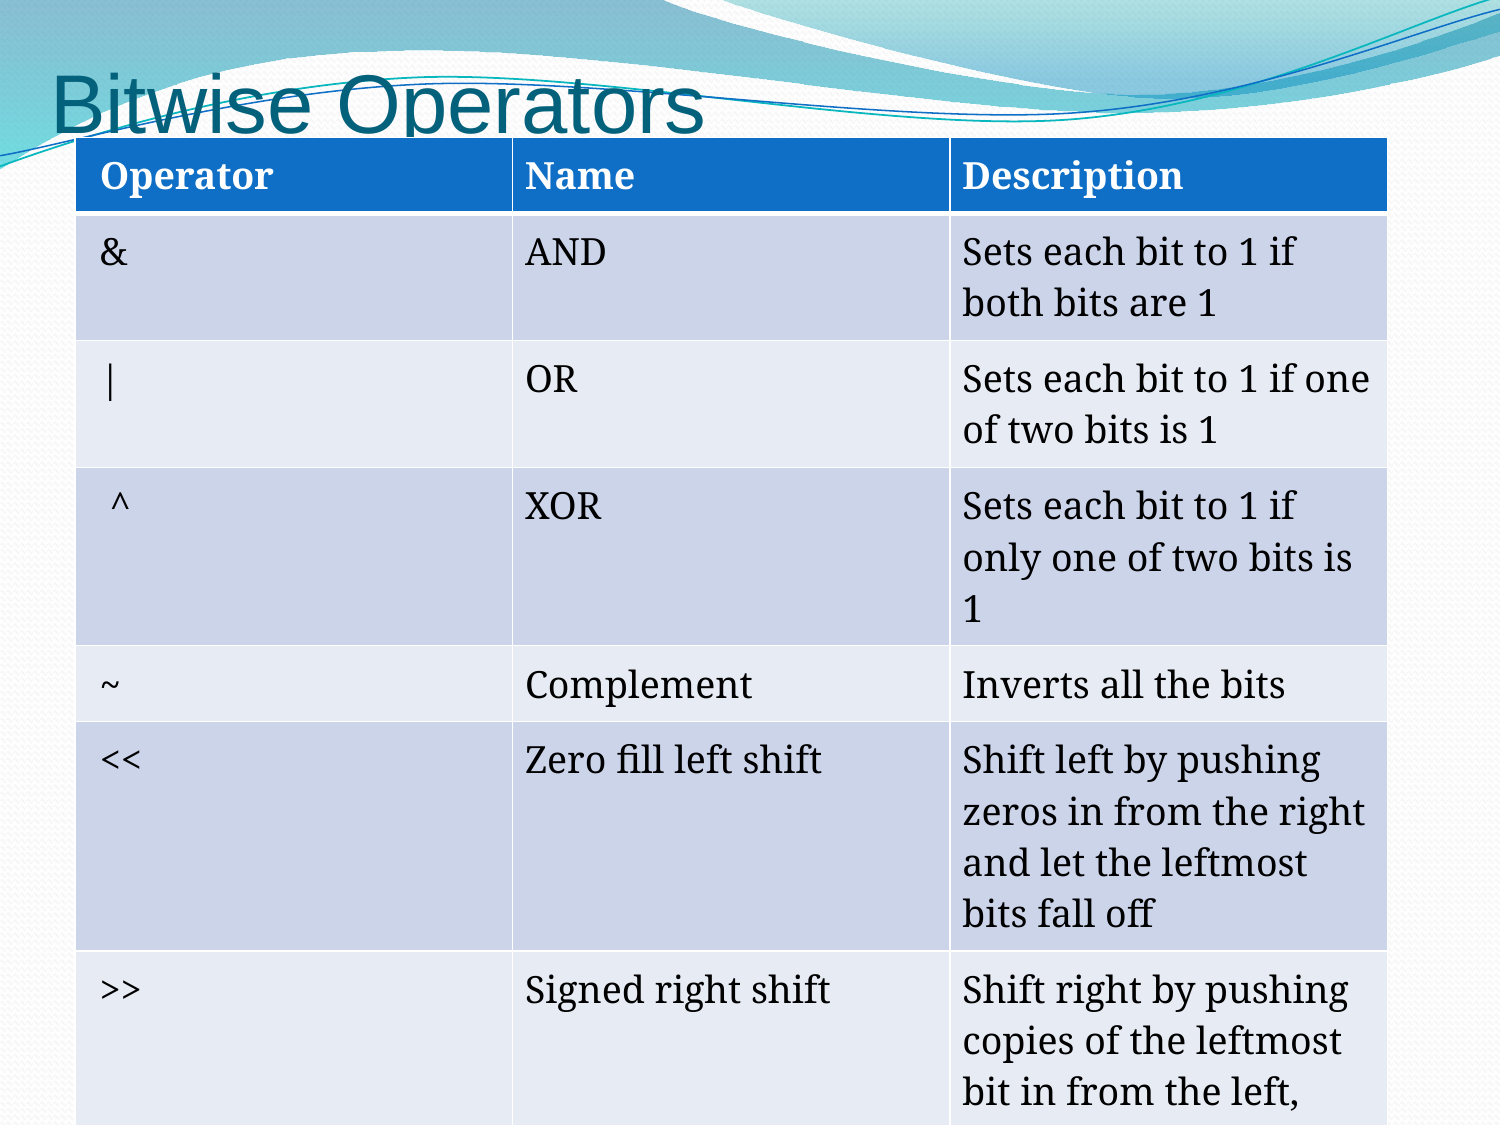

# Bitwise Operators
| Operator | Name | Description |
| --- | --- | --- |
| & | AND | Sets each bit to 1 if both bits are 1 |
| | | OR | Sets each bit to 1 if one of two bits is 1 |
| ^ | XOR | Sets each bit to 1 if only one of two bits is 1 |
| ~ | Complement | Inverts all the bits |
| << | Zero fill left shift | Shift left by pushing zeros in from the right and let the leftmost bits fall off |
| >> | Signed right shift | Shift right by pushing copies of the leftmost bit in from the left, and let the rightmost bits fall off |